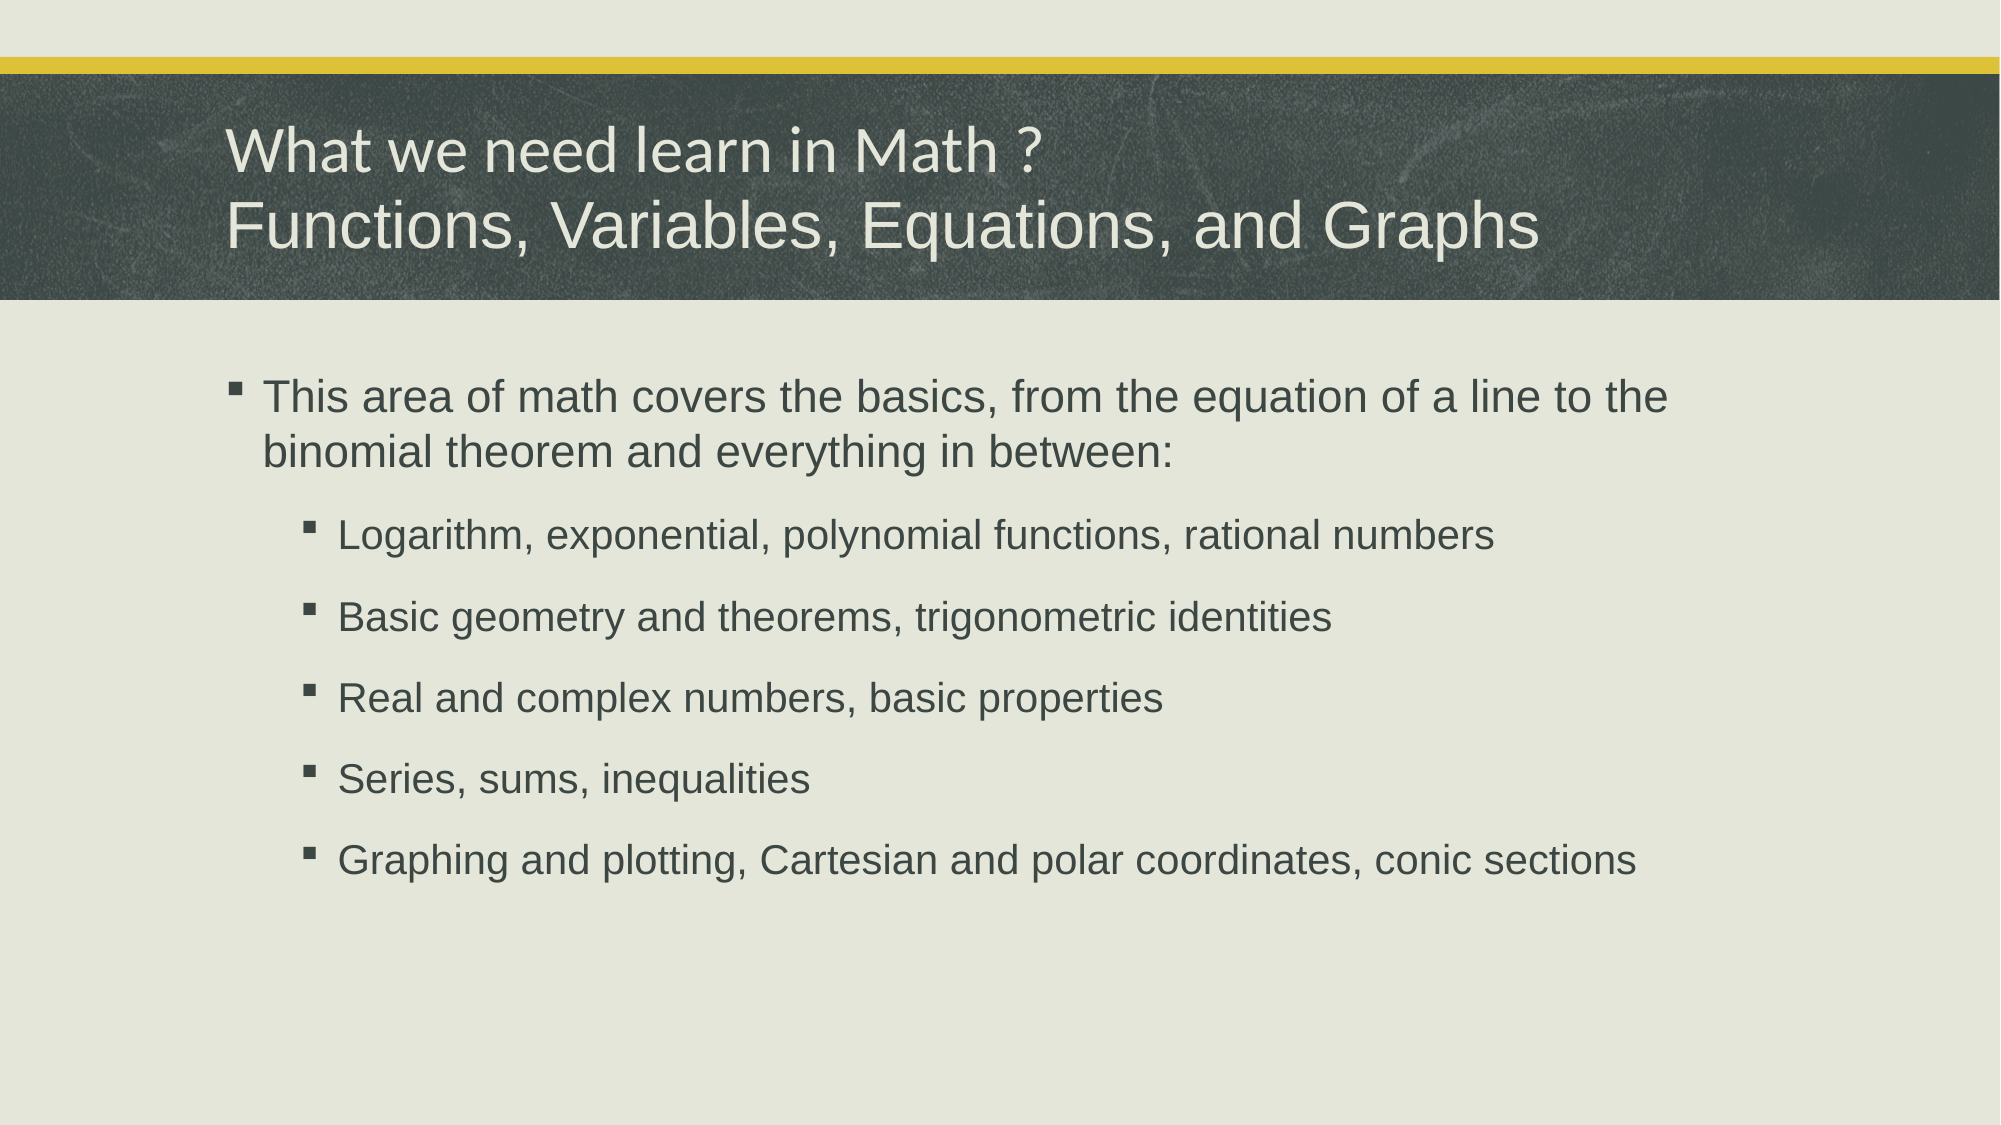

# What we need learn in Math ? Functions, Variables, Equations, and Graphs
This area of math covers the basics, from the equation of a line to the binomial theorem and everything in between:
Logarithm, exponential, polynomial functions, rational numbers
Basic geometry and theorems, trigonometric identities
Real and complex numbers, basic properties
Series, sums, inequalities
Graphing and plotting, Cartesian and polar coordinates, conic sections